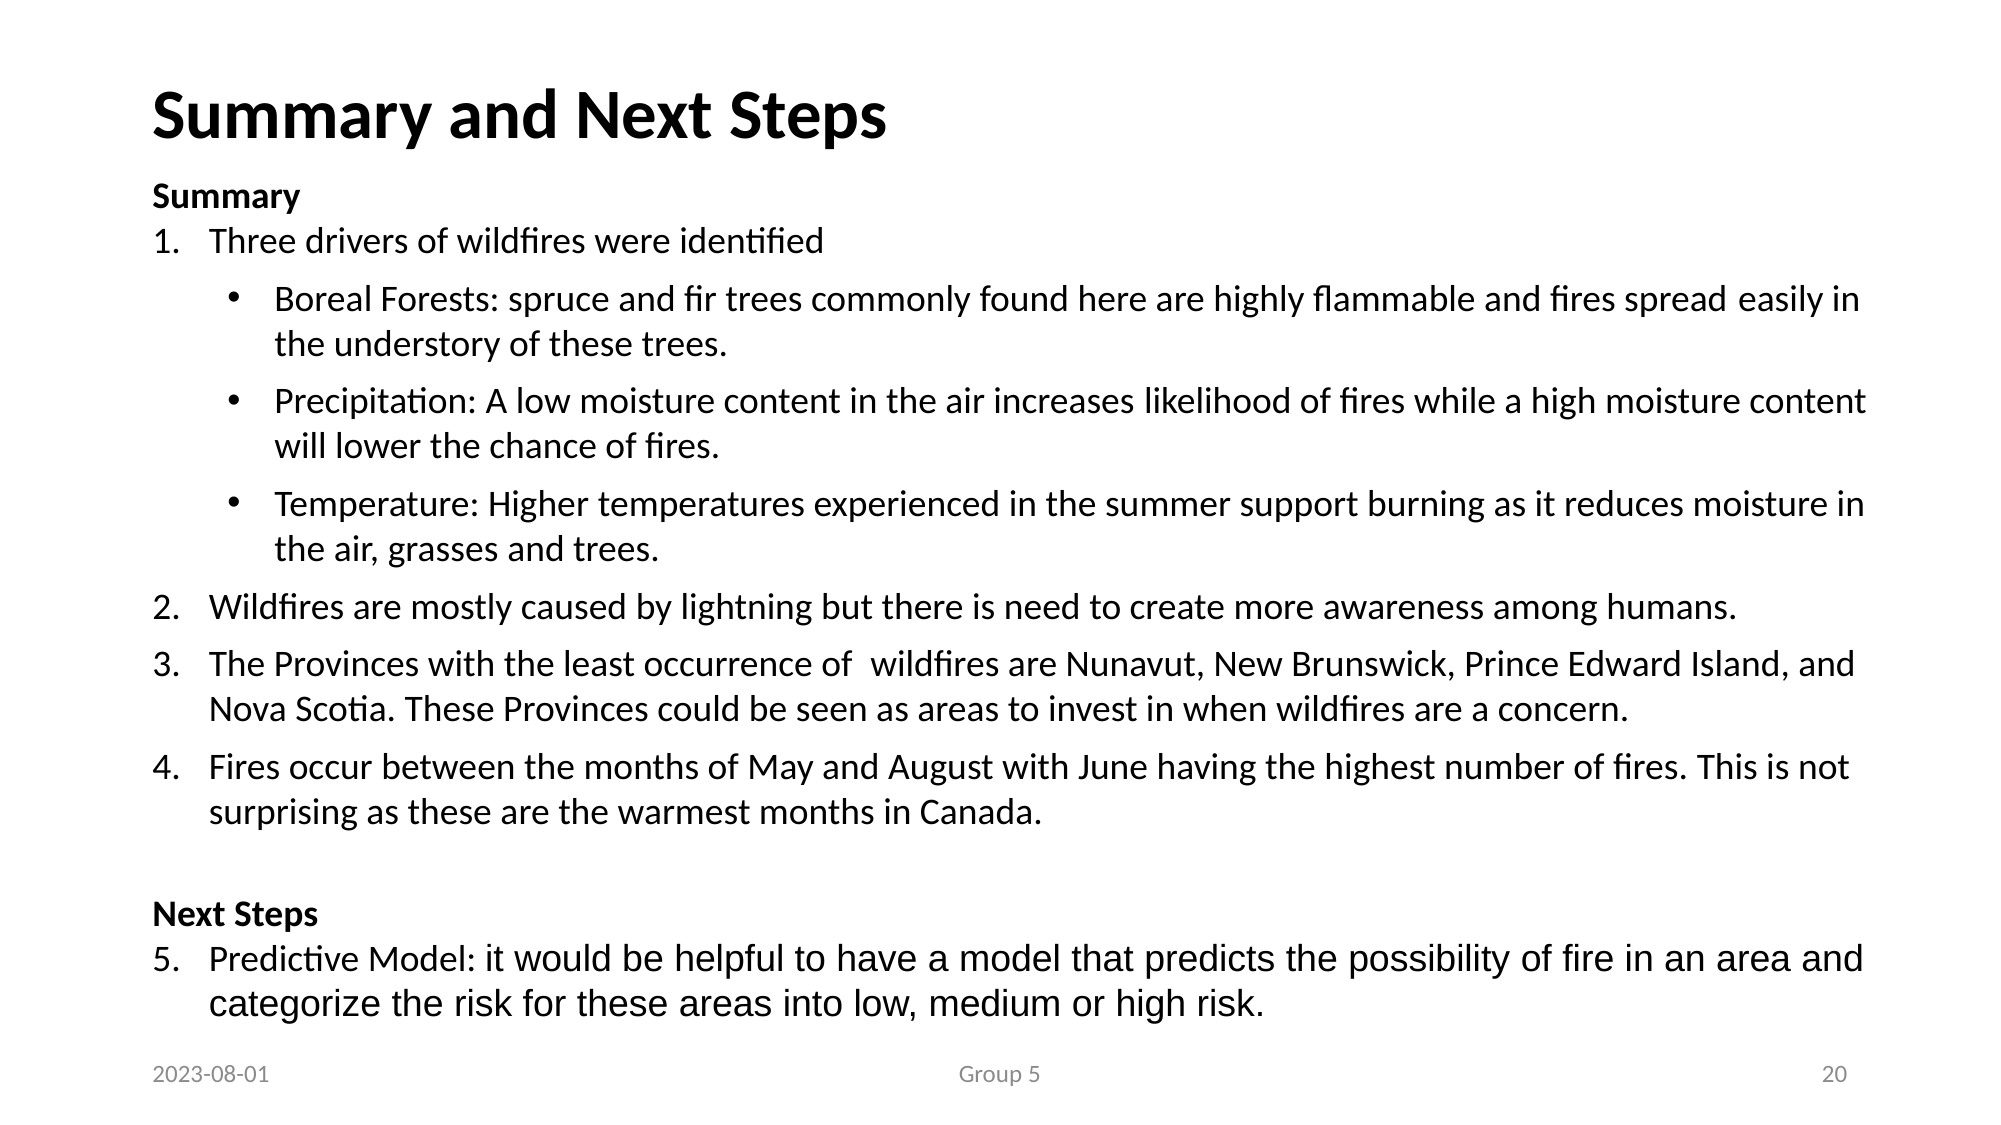

# Summary and Next Steps
Summary
Three drivers of wildfires were identified
Boreal Forests: spruce and fir trees commonly found here are highly flammable and fires spread easily in the understory of these trees.
Precipitation: A low moisture content in the air increases likelihood of fires while a high moisture content will lower the chance of fires.
Temperature: Higher temperatures experienced in the summer support burning as it reduces moisture in the air, grasses and trees.
Wildfires are mostly caused by lightning but there is need to create more awareness among humans.
The Provinces with the least occurrence of  wildfires are Nunavut, New Brunswick, Prince Edward Island, and Nova Scotia. These Provinces could be seen as areas to invest in when wildfires are a concern.
Fires occur between the months of May and August with June having the highest number of fires. This is not surprising as these are the warmest months in Canada.

Next Steps
Predictive Model: it would be helpful to have a model that predicts the possibility of fire in an area and categorize the risk for these areas into low, medium or high risk.
2023-08-01
Group 5
20